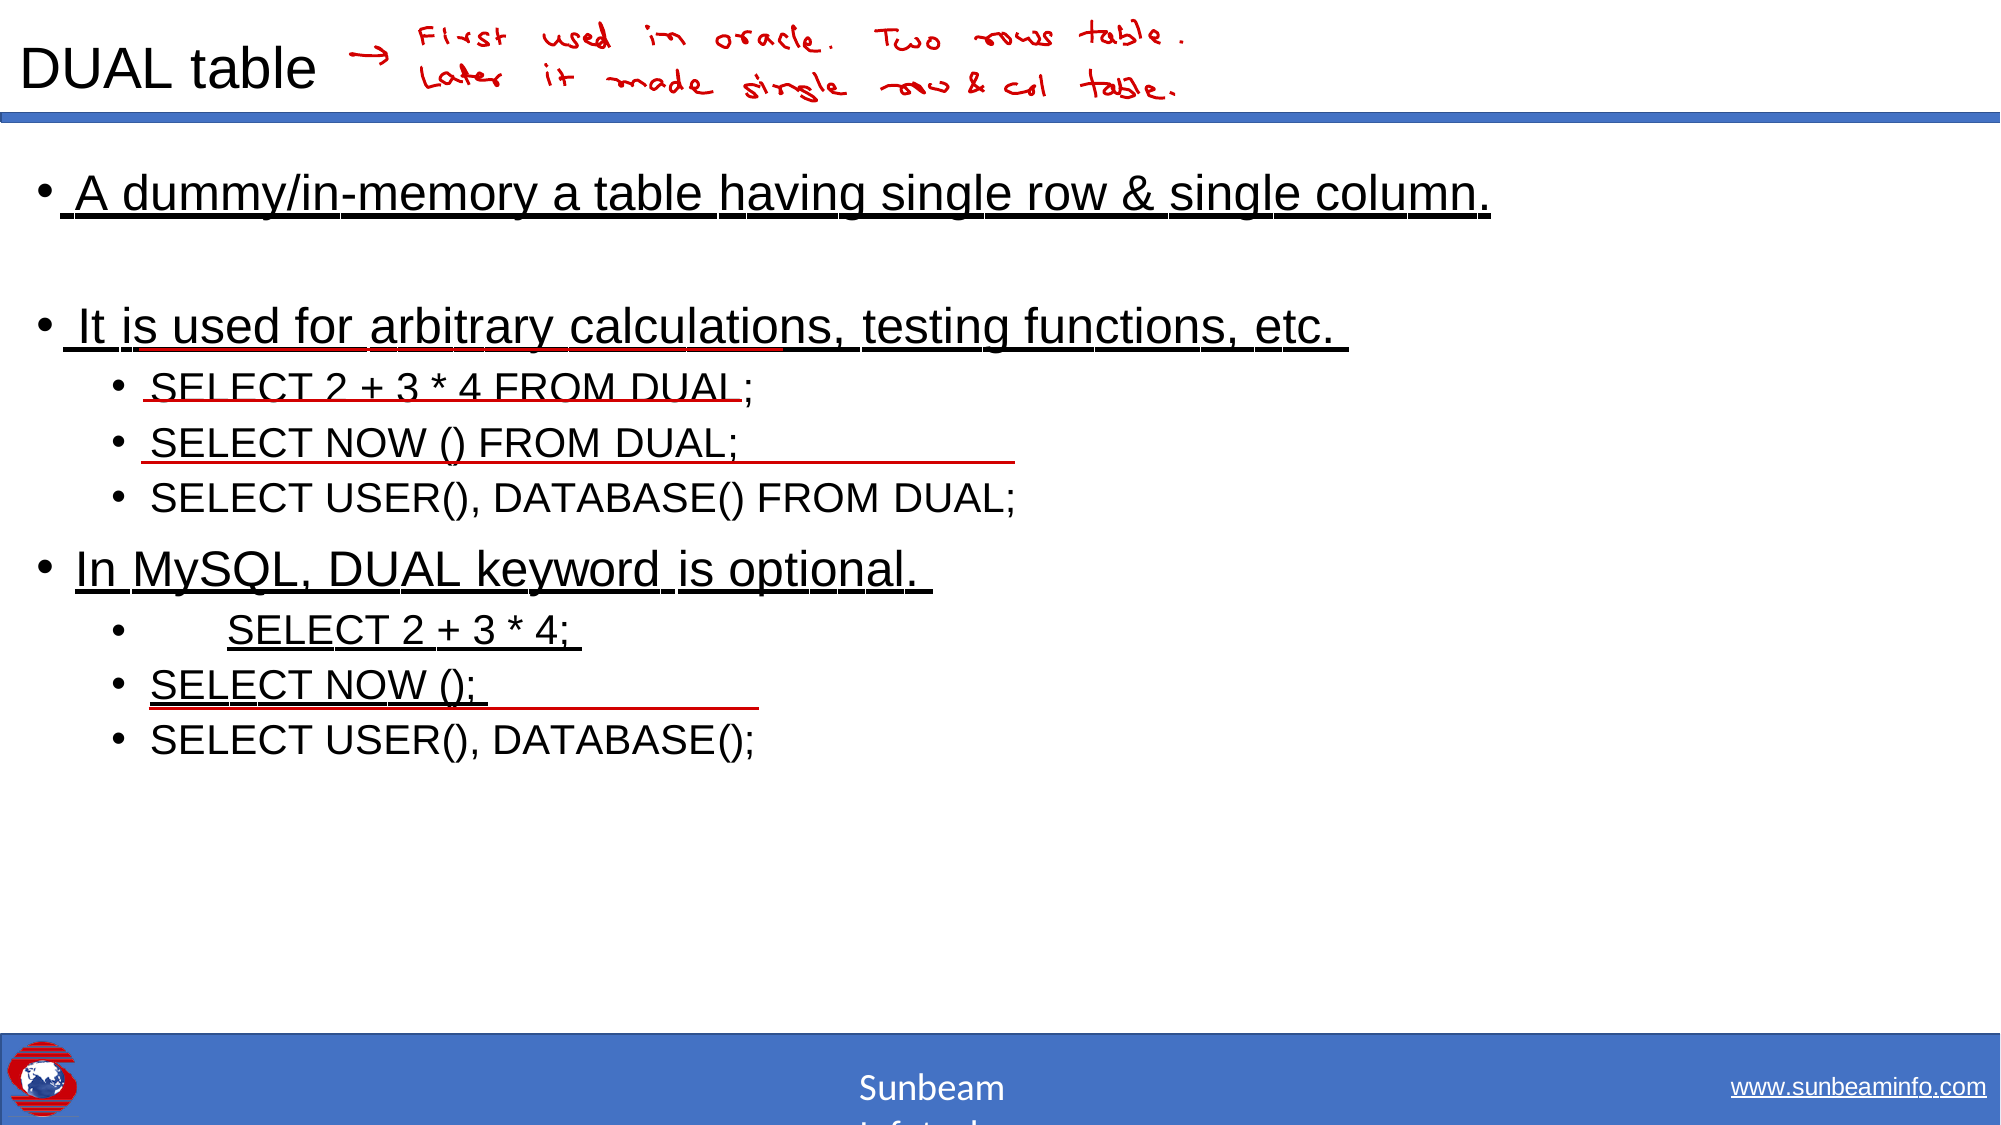

# DUAL table

 A dummy/in-memory a table having single row & single column.
 It is used for arbitrary calculations, testing functions, etc.
SELECT 2 + 3 * 4 FROM DUAL;
SELECT NOW () FROM DUAL;
SELECT USER(), DATABASE() FROM DUAL;
In MySQL, DUAL keyword is optional.
•	SELECT 2 + 3 * 4;
SELECT NOW ();
SELECT USER(), DATABASE();

Sunbeam Infotech
www.sunbeaminfo.com